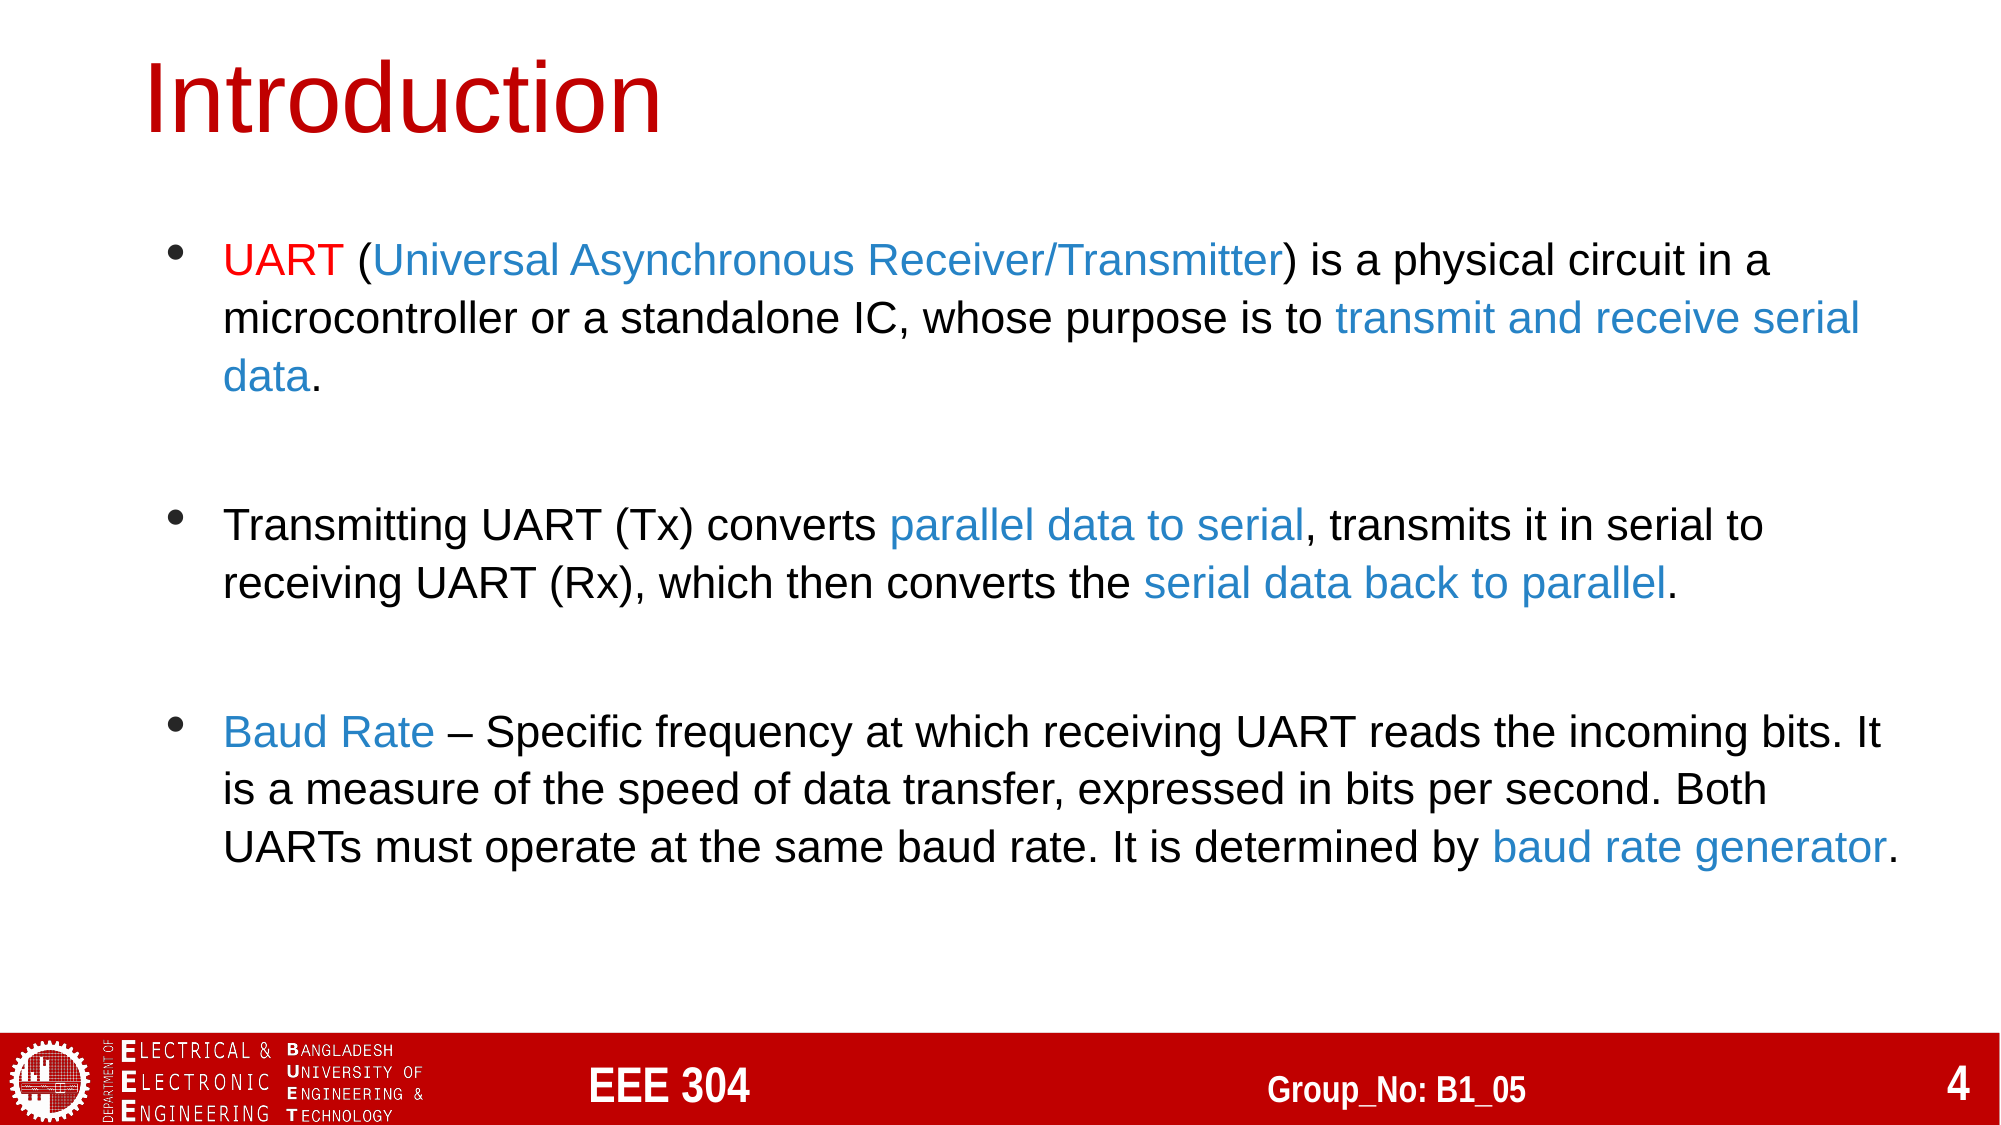

# Introduction
UART (Universal Asynchronous Receiver/Transmitter) is a physical circuit in a microcontroller or a standalone IC, whose purpose is to transmit and receive serial data.

Transmitting UART (Tx) converts parallel data to serial, transmits it in serial to receiving UART (Rx), which then converts the serial data back to parallel.

Baud Rate – Specific frequency at which receiving UART reads the incoming bits. It is a measure of the speed of data transfer, expressed in bits per second. Both UARTs must operate at the same baud rate. It is determined by baud rate generator.

       EEE 304                                             Group_No: B1_05
4